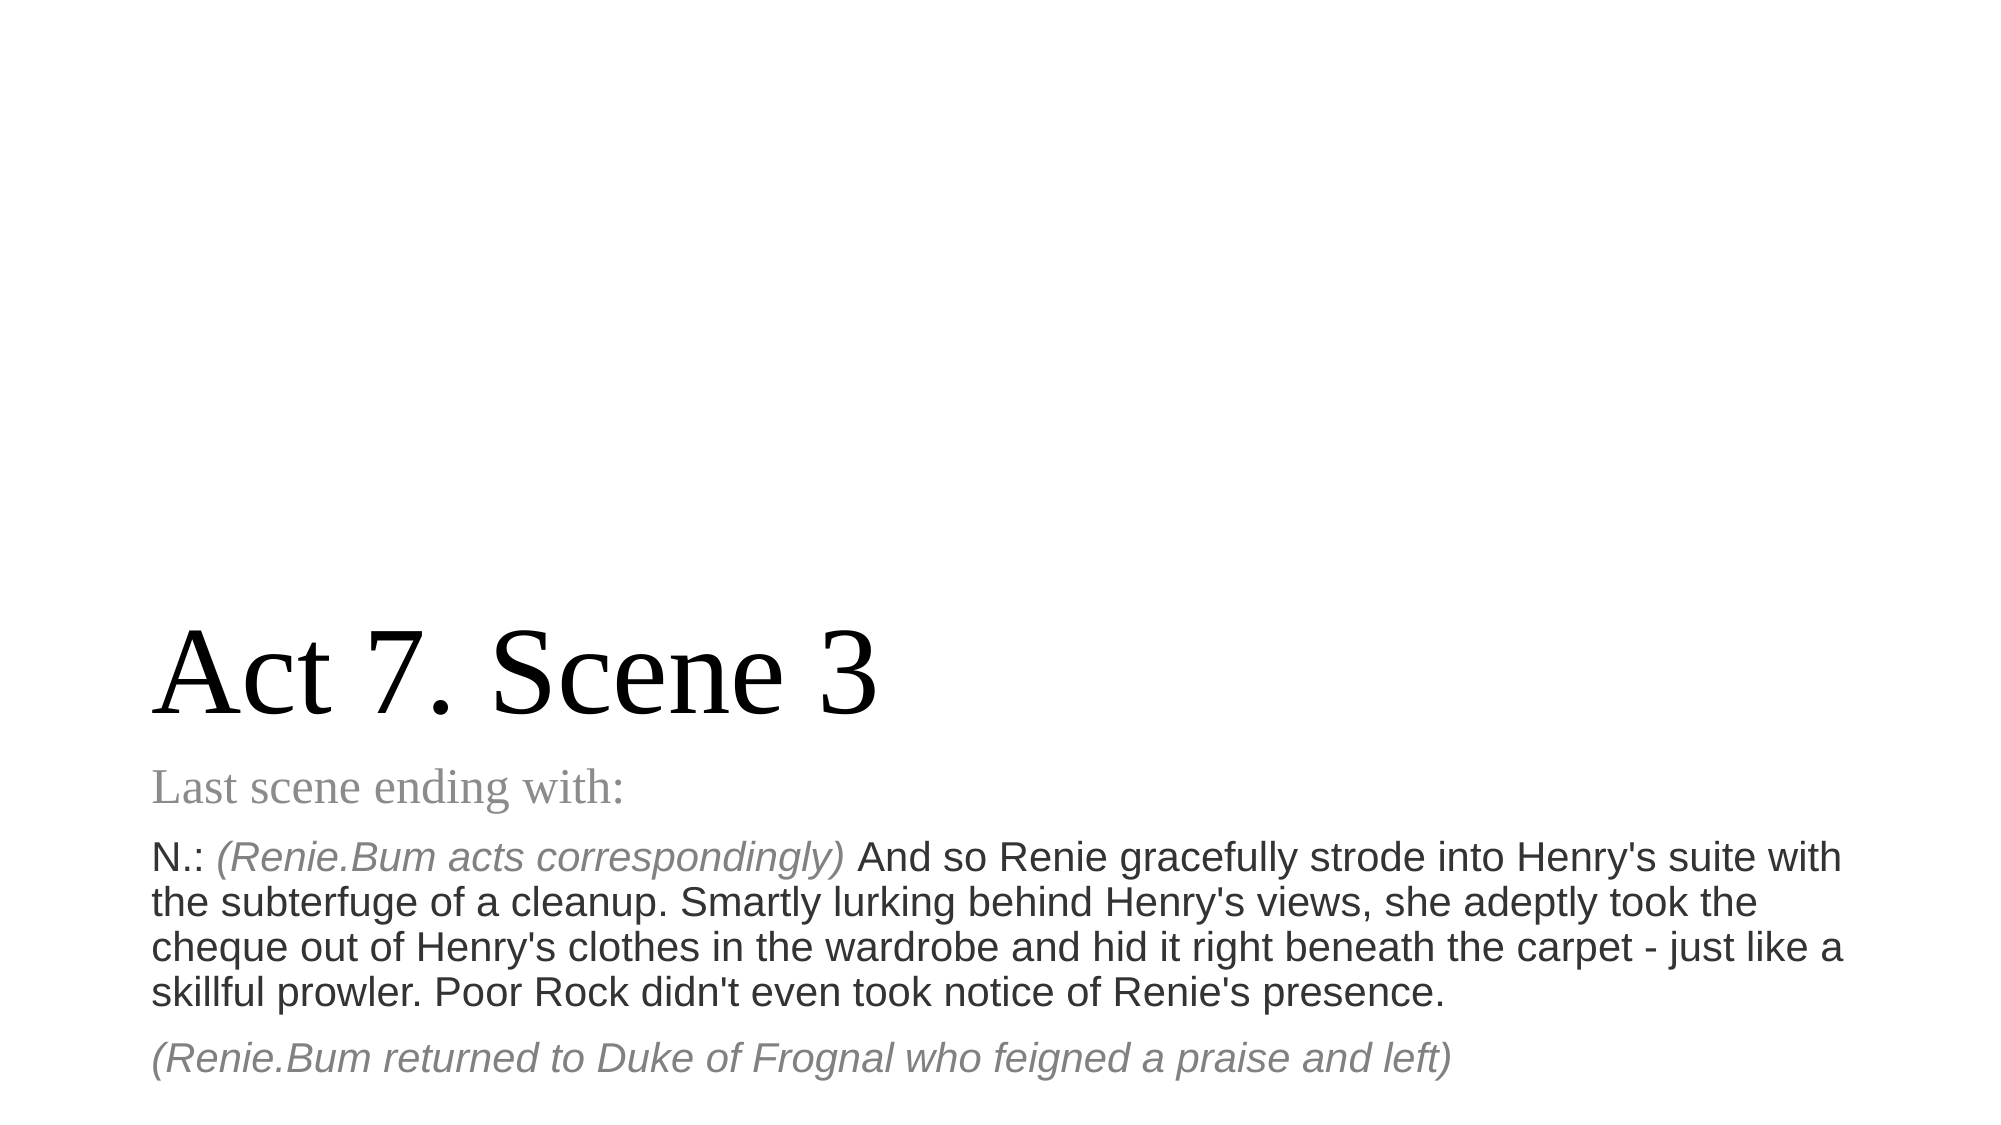

# Act 7. Scene 3
Last scene ending with:
N.: (Renie.Bum acts correspondingly) And so Renie gracefully strode into Henry's suite with the subterfuge of a cleanup. Smartly lurking behind Henry's views, she adeptly took the cheque out of Henry's clothes in the wardrobe and hid it right beneath the carpet - just like a skillful prowler. Poor Rock didn't even took notice of Renie's presence.
(Renie.Bum returned to Duke of Frognal who feigned a praise and left)